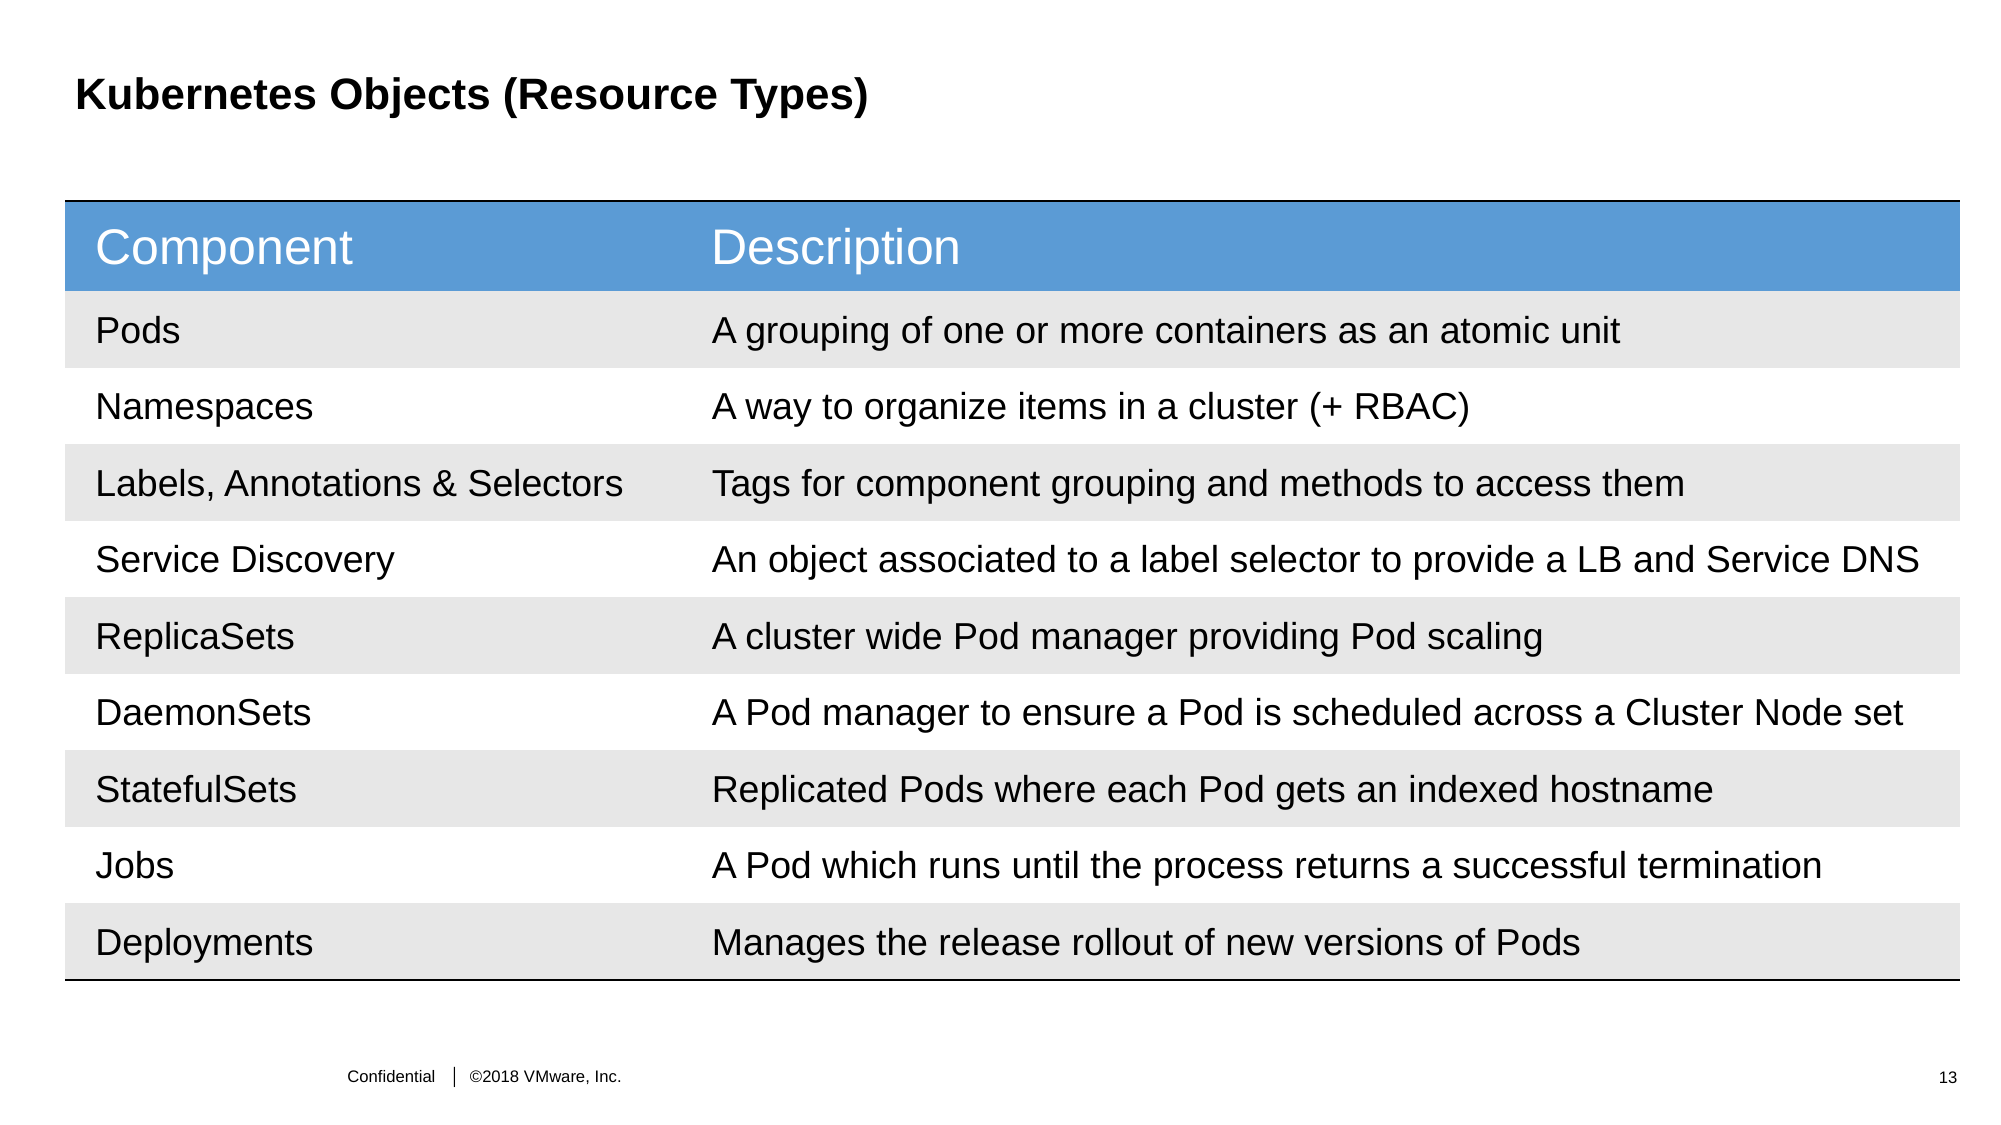

# Kubernetes Objects (Resource Types)

| Component | Description |
| --- | --- |
| Pods | A grouping of one or more containers as an atomic unit |
| Namespaces | A way to organize items in a cluster (+ RBAC) |
| Labels, Annotations & Selectors | Tags for component grouping and methods to access them |
| Service Discovery | An object associated to a label selector to provide a LB and Service DNS |
| ReplicaSets | A cluster wide Pod manager providing Pod scaling |
| DaemonSets | A Pod manager to ensure a Pod is scheduled across a Cluster Node set |
| StatefulSets | Replicated Pods where each Pod gets an indexed hostname |
| Jobs | A Pod which runs until the process returns a successful termination |
| Deployments | Manages the release rollout of new versions of Pods |